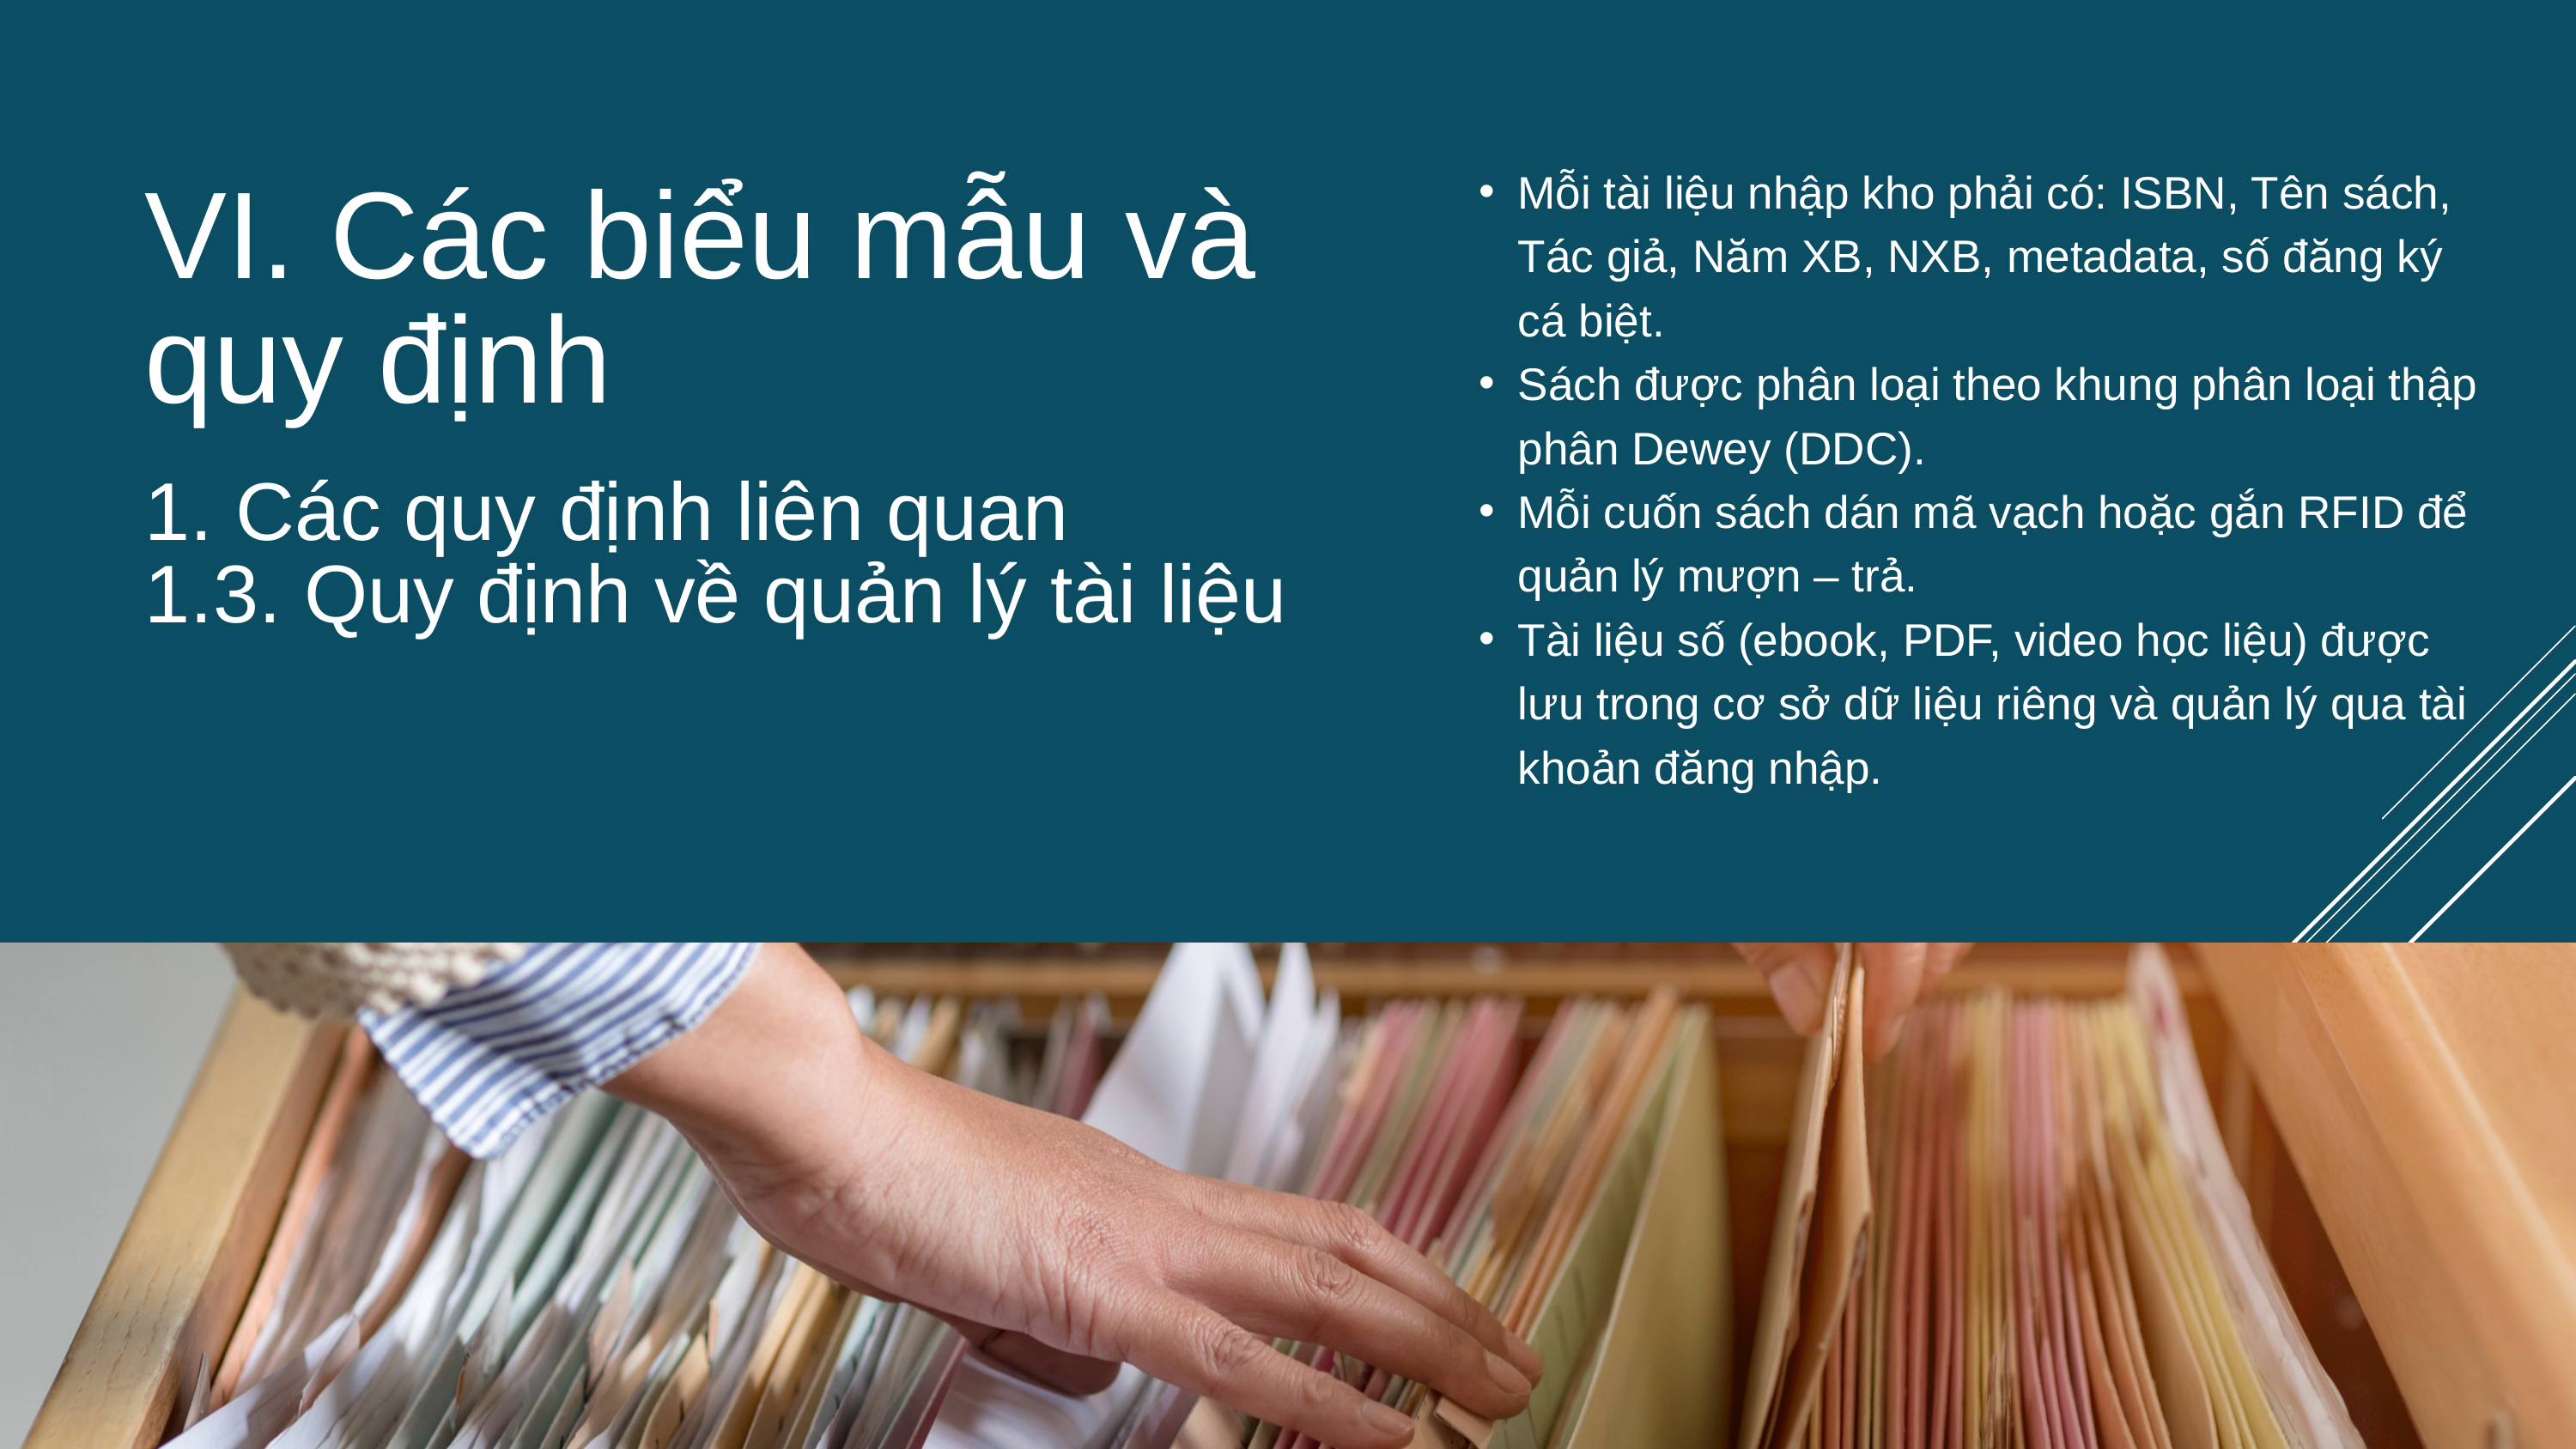

Mỗi tài liệu nhập kho phải có: ISBN, Tên sách, Tác giả, Năm XB, NXB, metadata, số đăng ký cá biệt.
Sách được phân loại theo khung phân loại thập phân Dewey (DDC).
Mỗi cuốn sách dán mã vạch hoặc gắn RFID để quản lý mượn – trả.
Tài liệu số (ebook, PDF, video học liệu) được lưu trong cơ sở dữ liệu riêng và quản lý qua tài khoản đăng nhập.

VI. Các biểu mẫu và quy định

1. Các quy định liên quan
1.3. Quy định về quản lý tài liệu